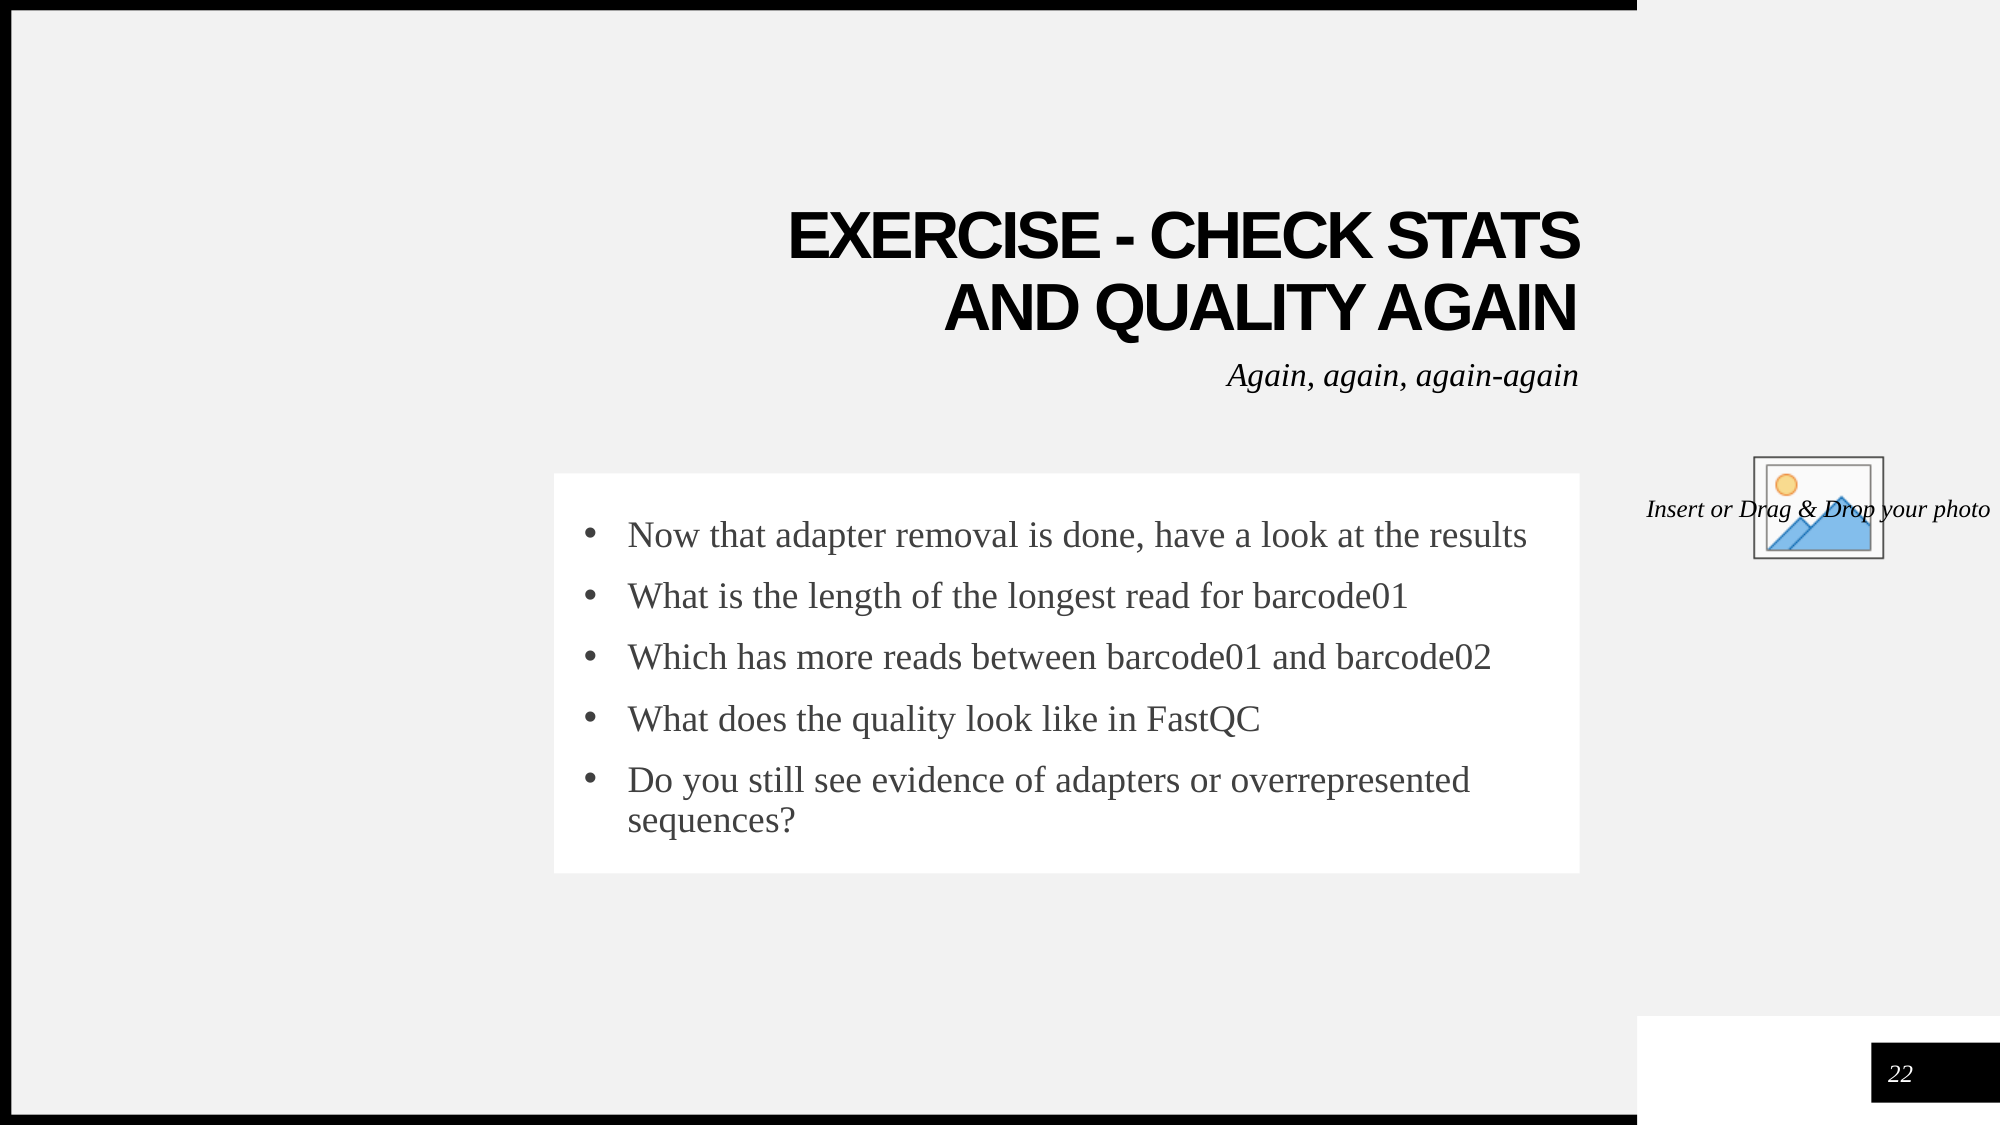

# Exercise - CHECK STATS AND QUALITY AGAIN
Again, again, again-again
Now that adapter removal is done, have a look at the results
What is the length of the longest read for barcode01
Which has more reads between barcode01 and barcode02
What does the quality look like in FastQC
Do you still see evidence of adapters or overrepresented sequences?
22